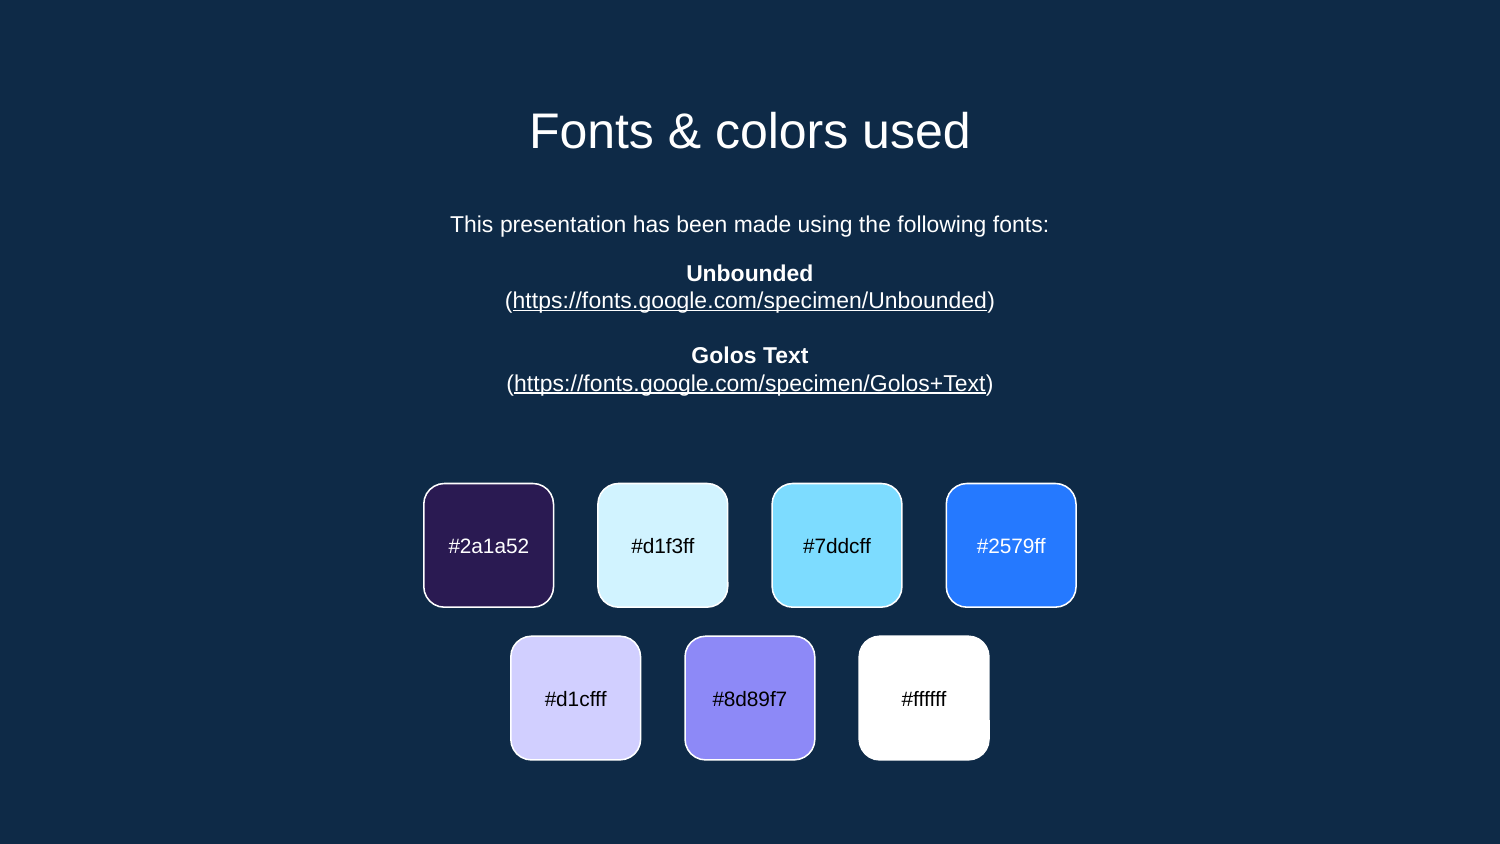

# Fonts & colors used
This presentation has been made using the following fonts:
Unbounded
(https://fonts.google.com/specimen/Unbounded)

Golos Text
(https://fonts.google.com/specimen/Golos+Text)

#2a1a52
#d1f3ff
#7ddcff
#2579ff

#d1cfff
#8d89f7
#ffffff